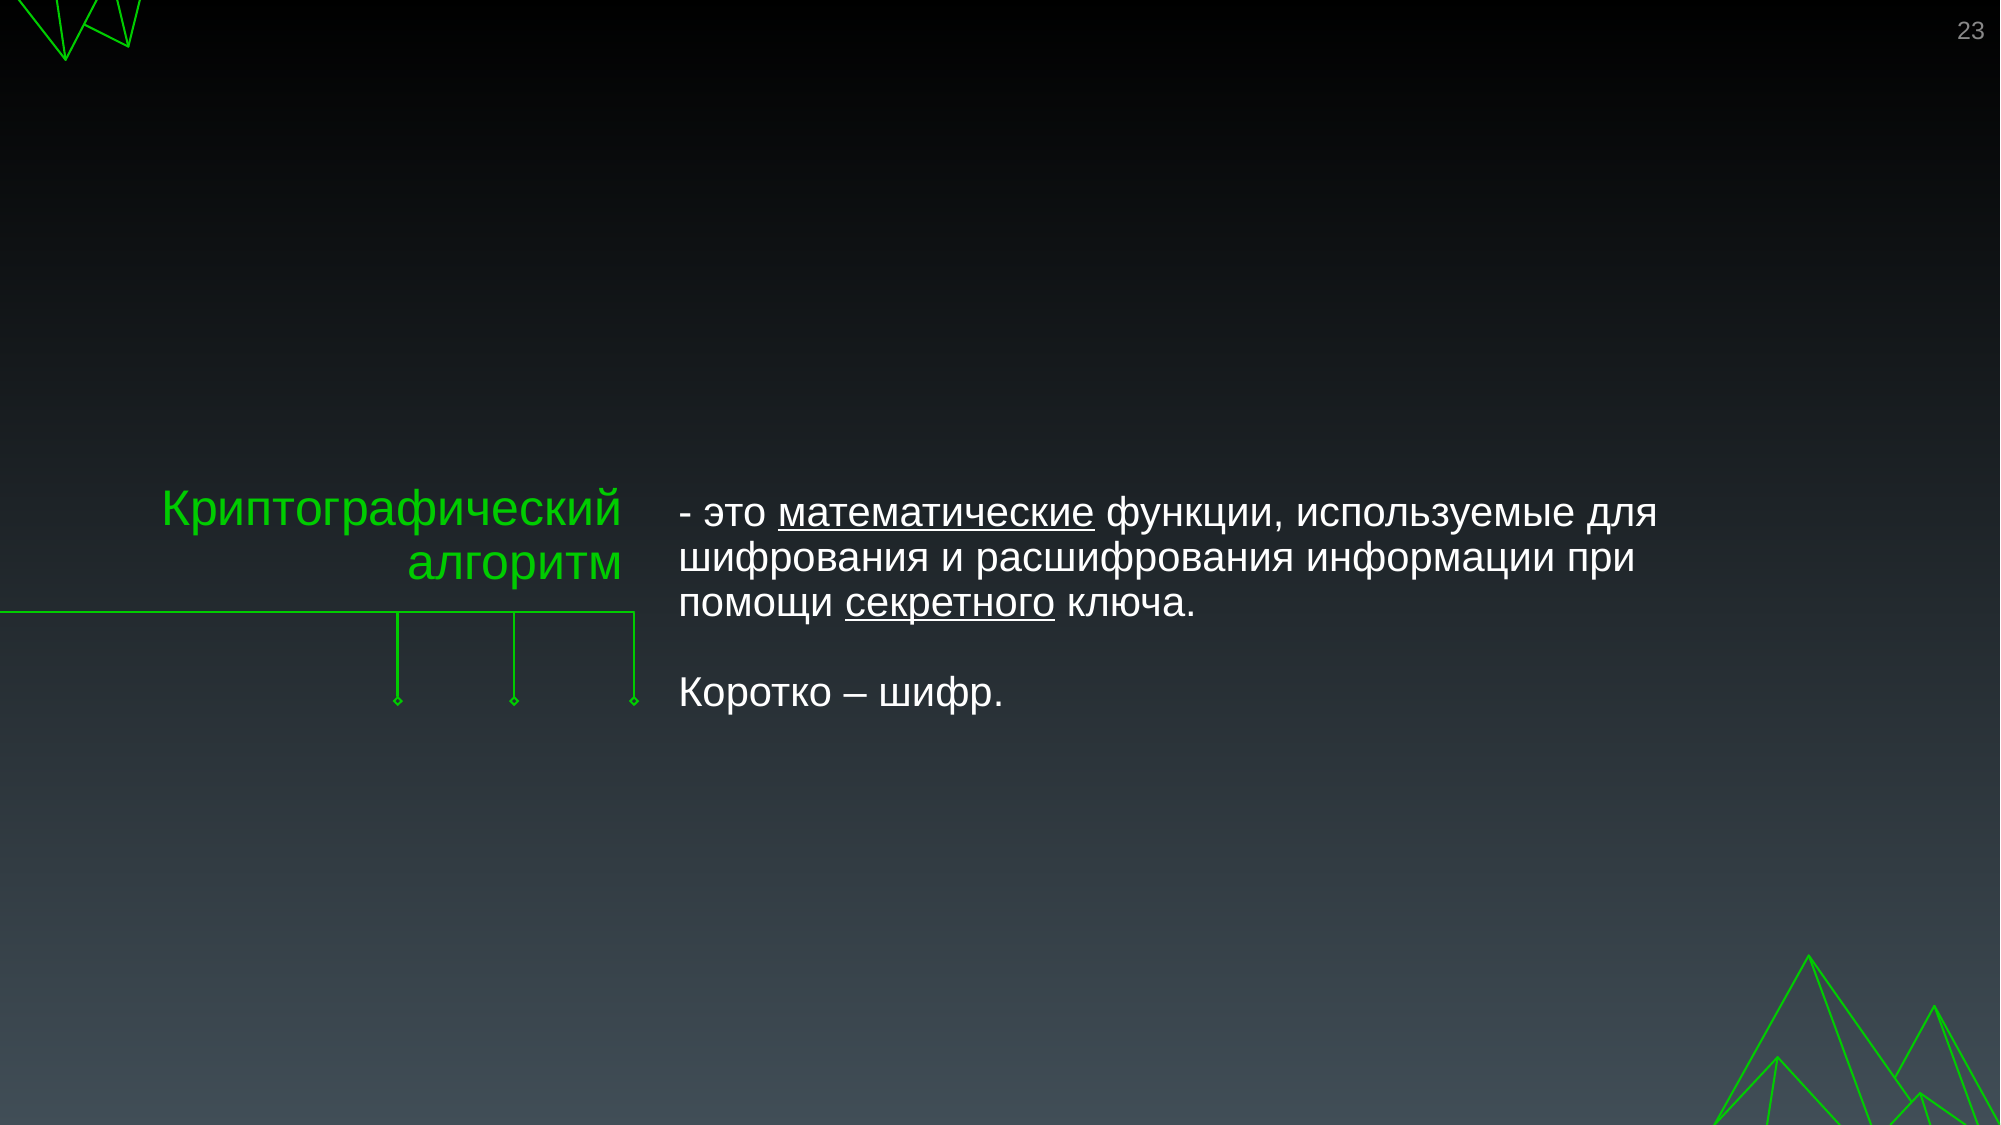

23
Криптографический алгоритм
- это математические функции, используемые для шифрования и расшифрования информации при помощи секретного ключа.
Коротко – шифр.